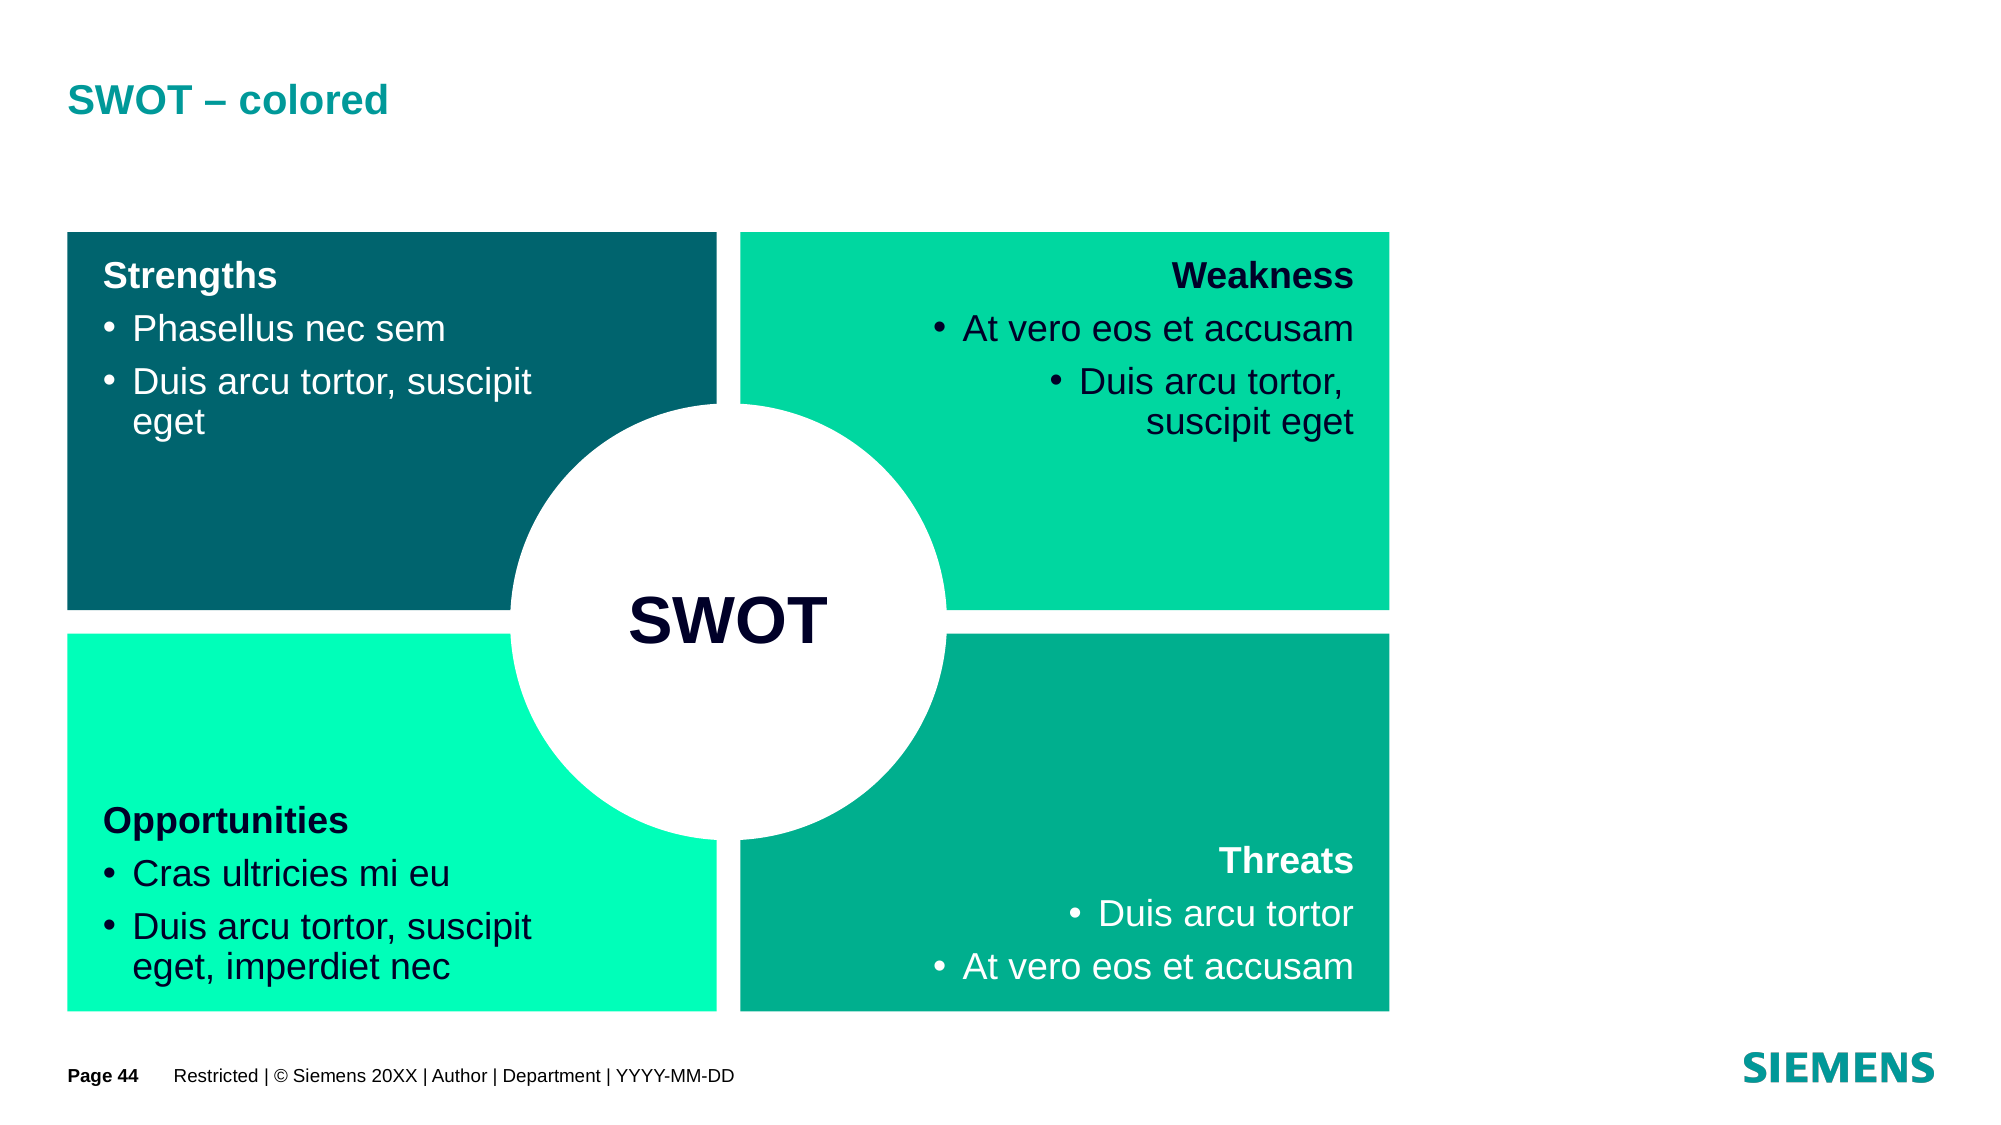

# SWOT – colored
Strengths
Phasellus nec sem
Duis arcu tortor, suscipit eget
Weakness
At vero eos et accusam
Duis arcu tortor,
suscipit eget

SWOT
Opportunities
Cras ultricies mi eu
Duis arcu tortor, suscipit eget, imperdiet nec
Threats
Duis arcu tortor
At vero eos et accusam
Page 44
Restricted | © Siemens 20XX | Author | Department | YYYY-MM-DD